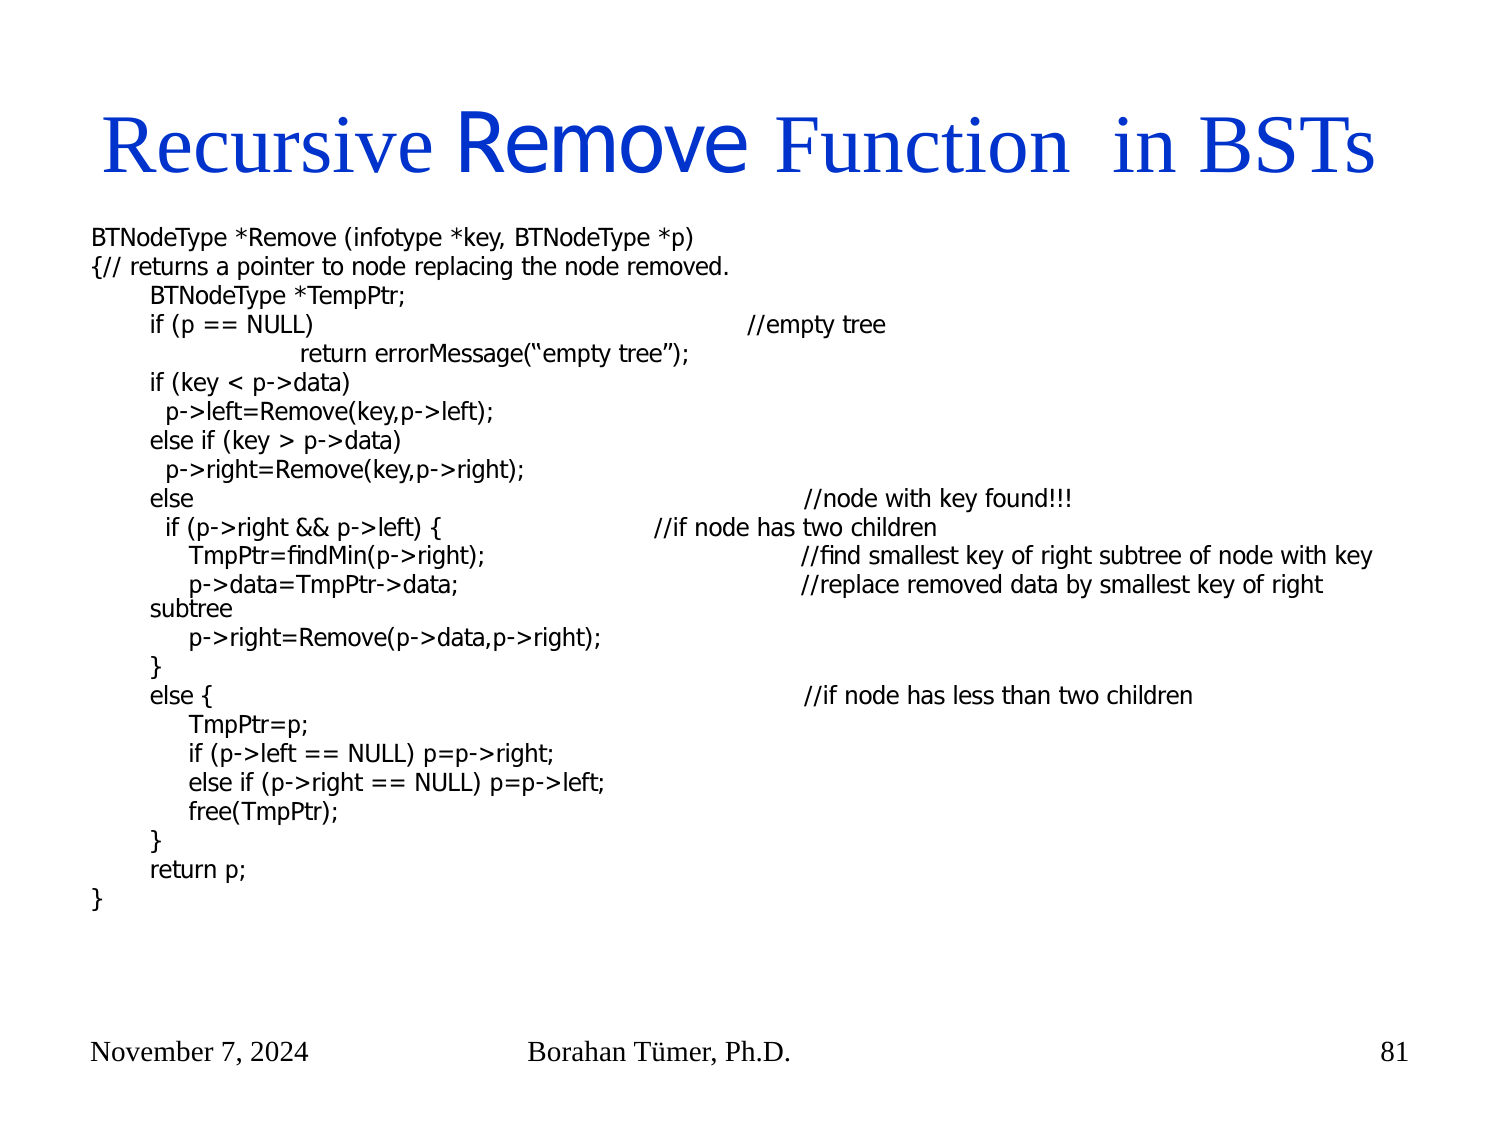

# Recursive Remove Function  in BSTs
BTNodeType *Remove (infotype *key, BTNodeType *p)
{// returns a pointer to node replacing the node removed.
	BTNodeType *TempPtr;
	if (p == NULL)                                                        //empty tree
		return errorMessage(“empty tree”);
	if (key < p->data)
	  p->left=Remove(key,p->left);
	else if (key > p->data)
	  p->right=Remove(key,p->right);
	else   			          	       //node with key found!!!
	  if (p->right && p->left) {		       //if node has two children
	     TmpPtr=findMin(p->right);	                          //find smallest key of right subtree of node with key
	     p->data=TmpPtr->data; 	                          //replace removed data by smallest key of right subtree
	     p->right=Remove(p->data,p->right);
	}
	else {				       //if node has less than two children
	     TmpPtr=p;
	     if (p->left == NULL) p=p->right;
	     else if (p->right == NULL) p=p->left;
	     free(TmpPtr);
	}
	return p;
}
November 7, 2024
Borahan Tümer, Ph.D.
81